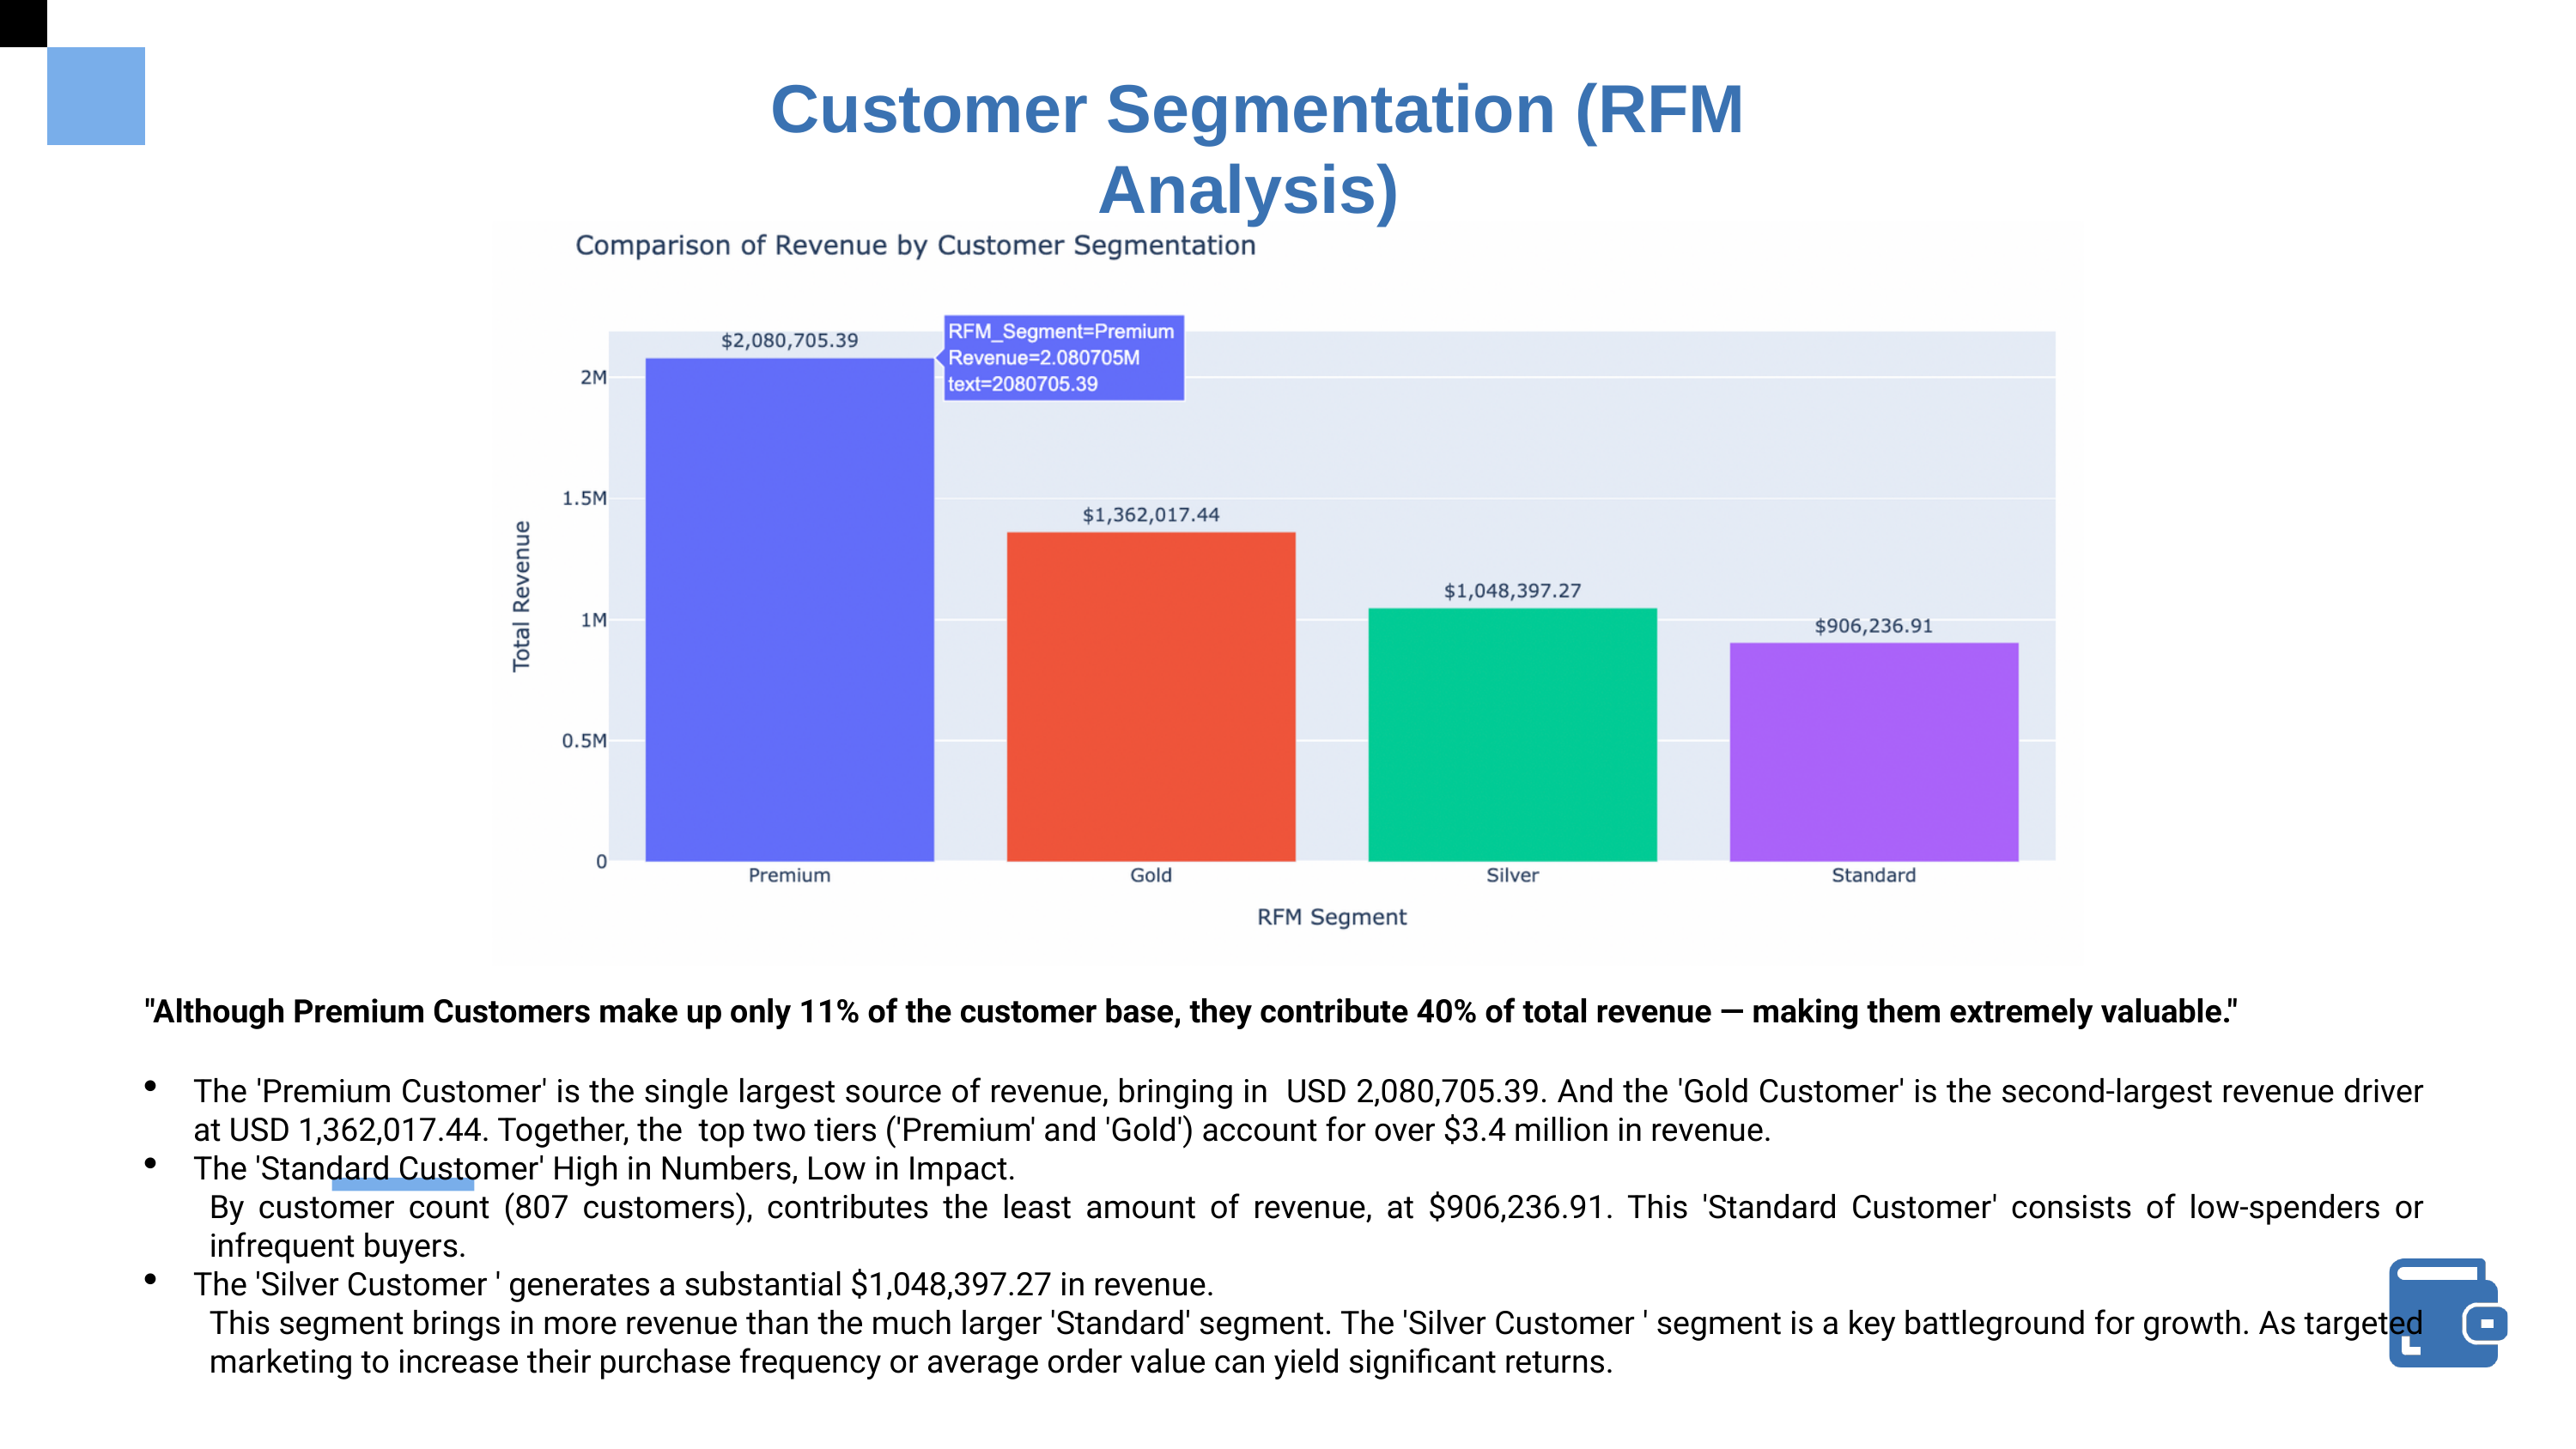

Customer Segmentation (RFM Analysis)

"Although Premium Customers make up only 11% of the customer base, they contribute 40% of total revenue — making them extremely valuable."

The 'Premium Customer' is the single largest source of revenue, bringing in  USD 2,080,705.39. And the 'Gold Customer' is the second-largest revenue driver at USD 1,362,017.44. Together, the  top two tiers ('Premium' and 'Gold') account for over $3.4 million in revenue.
The 'Standard Customer' High in Numbers, Low in Impact.
By customer count (807 customers), contributes the least amount of revenue, at $906,236.91. This 'Standard Customer' consists of low-spenders or infrequent buyers.
The 'Silver Customer ' generates a substantial $1,048,397.27 in revenue.
This segment brings in more revenue than the much larger 'Standard' segment. The 'Silver Customer ' segment is a key battleground for growth. As targeted marketing to increase their purchase frequency or average order value can yield significant returns.